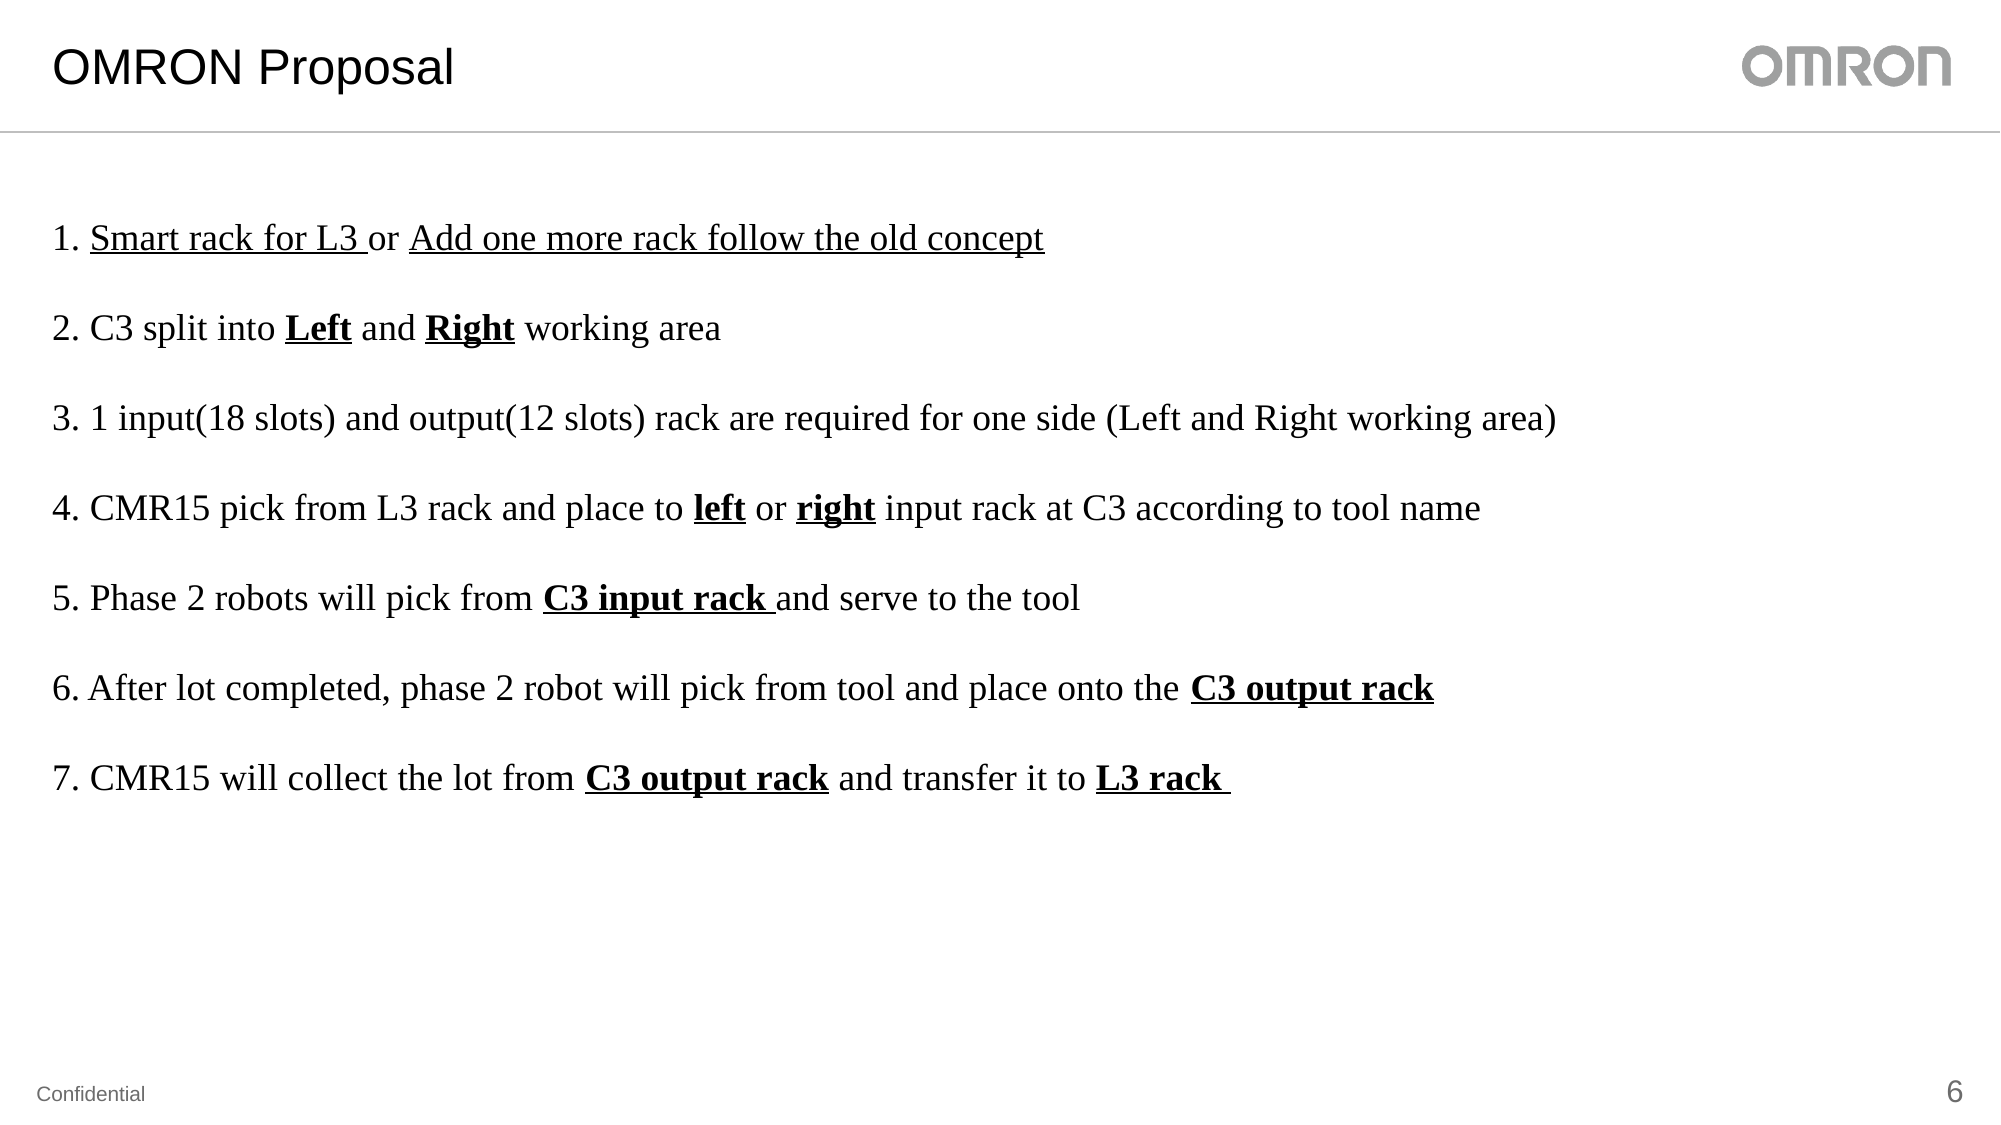

OMRON Proposal
1. Smart rack for L3 or Add one more rack follow the old concept

2. C3 split into Left and Right working area

3. 1 input(18 slots) and output(12 slots) rack are required for one side (Left and Right working area)

4. CMR15 pick from L3 rack and place to left or right input rack at C3 according to tool name

5. Phase 2 robots will pick from C3 input rack and serve to the tool

6. After lot completed, phase 2 robot will pick from tool and place onto the C3 output rack

7. CMR15 will collect the lot from C3 output rack and transfer it to L3 rack
Confidential
6